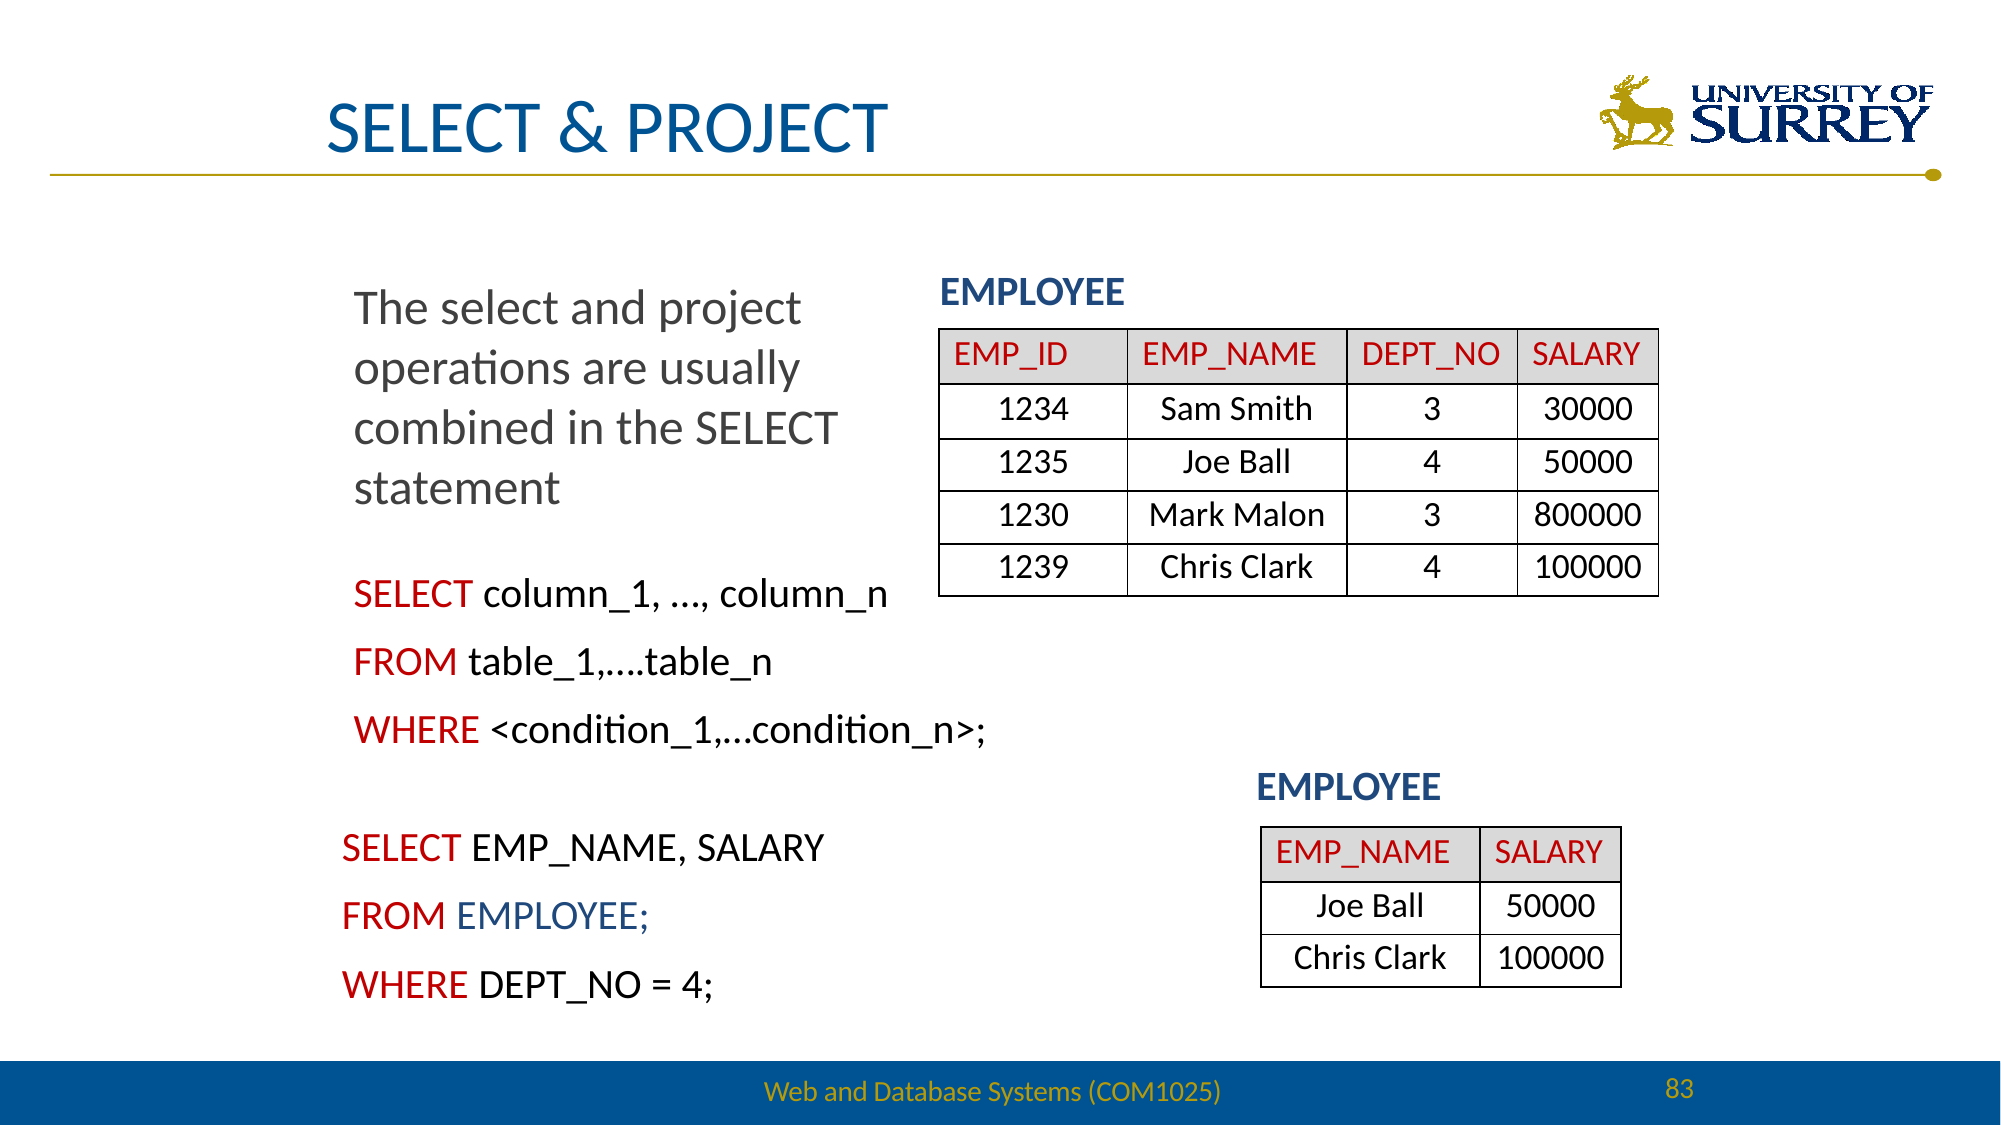

# SELECT & PROJECT
The select and project operations are usually combined in the SELECT statement
EMPLOYEE
| EMP\_ID | EMP\_NAME | DEPT\_NO | SALARY |
| --- | --- | --- | --- |
| 1234 | Sam Smith | 3 | 30000 |
| 1235 | Joe Ball | 4 | 50000 |
| 1230 | Mark Malon | 3 | 800000 |
| 1239 | Chris Clark | 4 | 100000 |
SELECT column_1, …, column_n
FROM table_1,….table_n
WHERE <condition_1,…condition_n>;
EMPLOYEE
SELECT EMP_NAME, SALARY
FROM EMPLOYEE;
WHERE DEPT_NO = 4;
| EMP\_NAME | SALARY |
| --- | --- |
| Joe Ball | 50000 |
| Chris Clark | 100000 |
83
Web and Database Systems (COM1025)